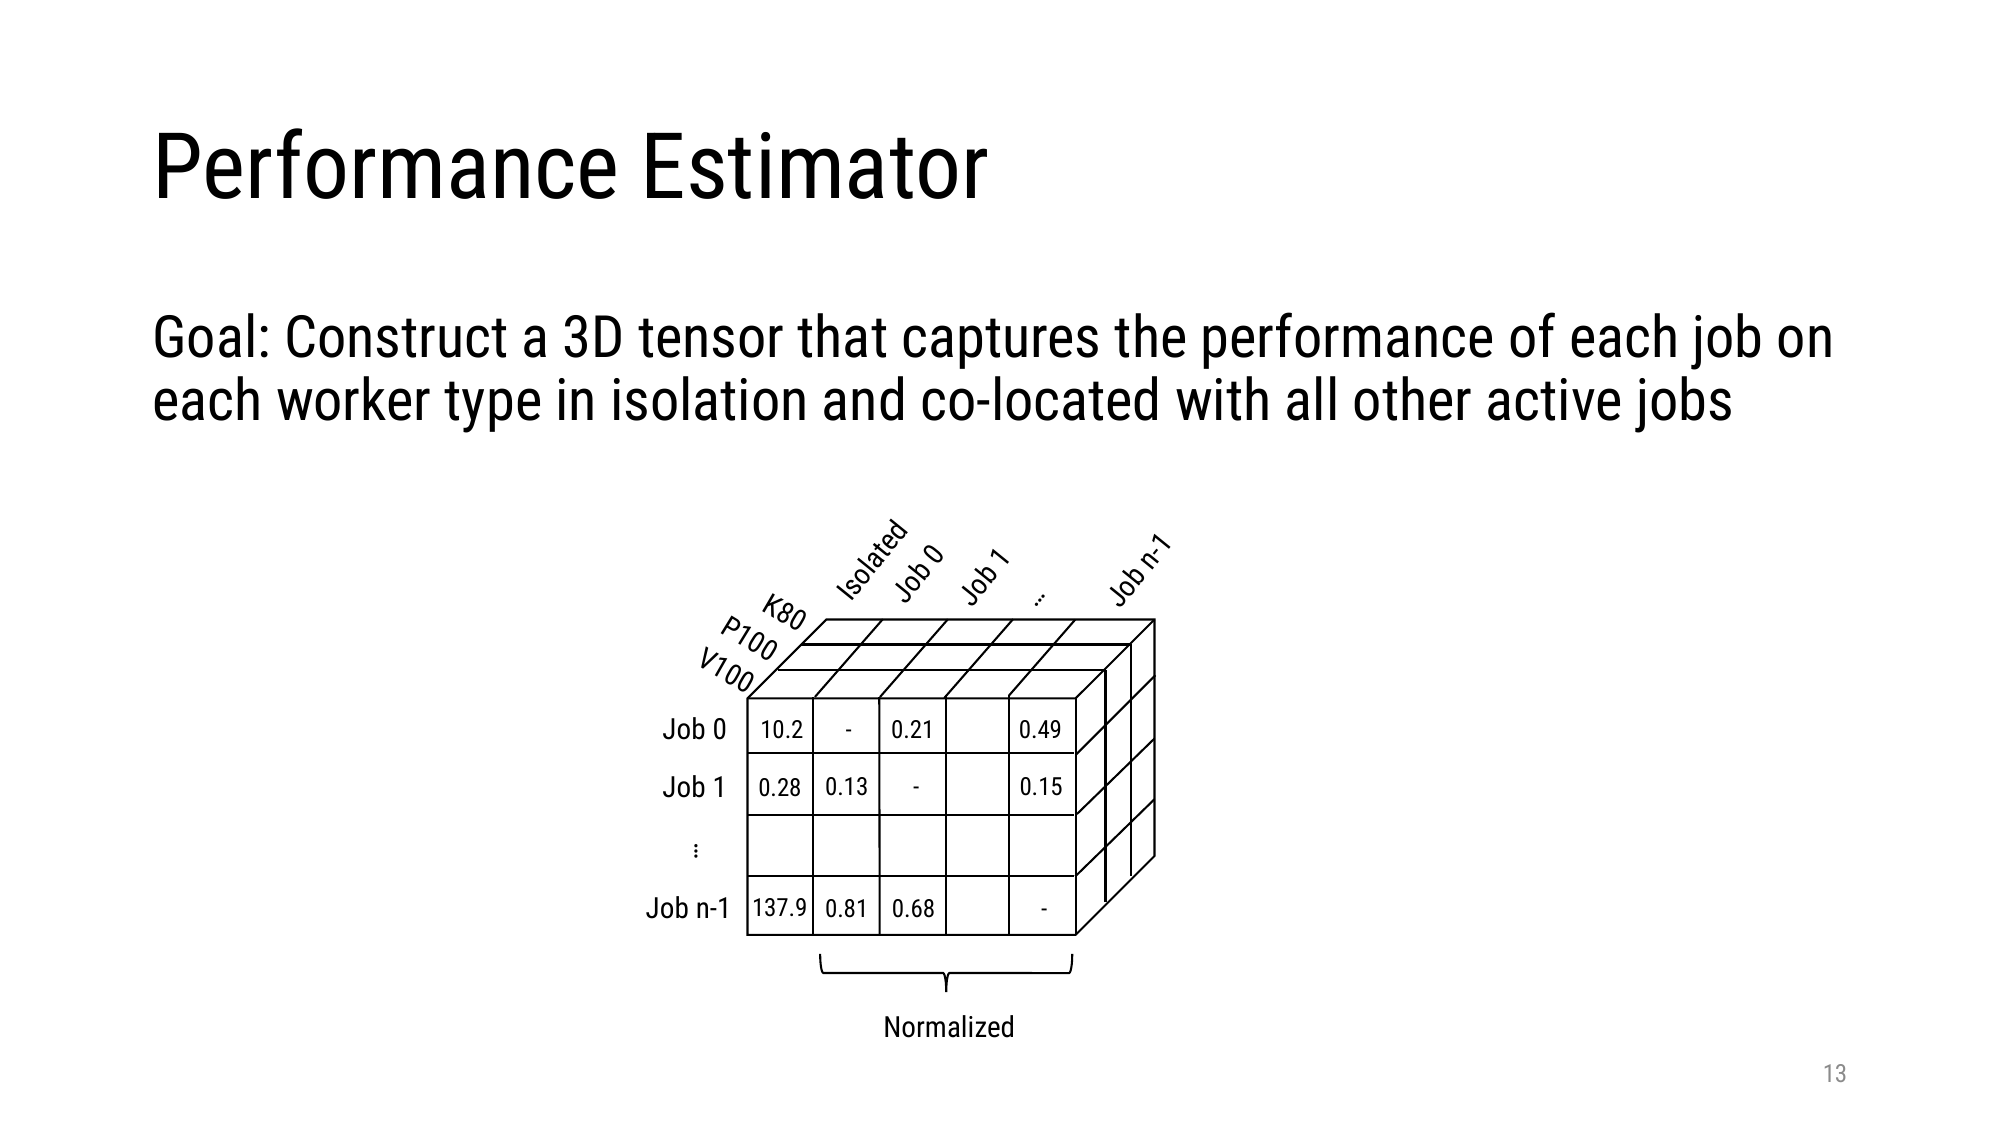

# Performance Estimator
Goal: Construct a 3D tensor that captures the performance of each job on each worker type in isolation and co-located with all other active jobs
Isolated
Job n-1
Job 0
…
Job 1
K80
P100

V100
Job 0
0.21
0.49
-
10.2
Job 1
0.13
-
0.15
0.28
…

Job n-1
137.9
0.81
0.68
-
Normalized
13